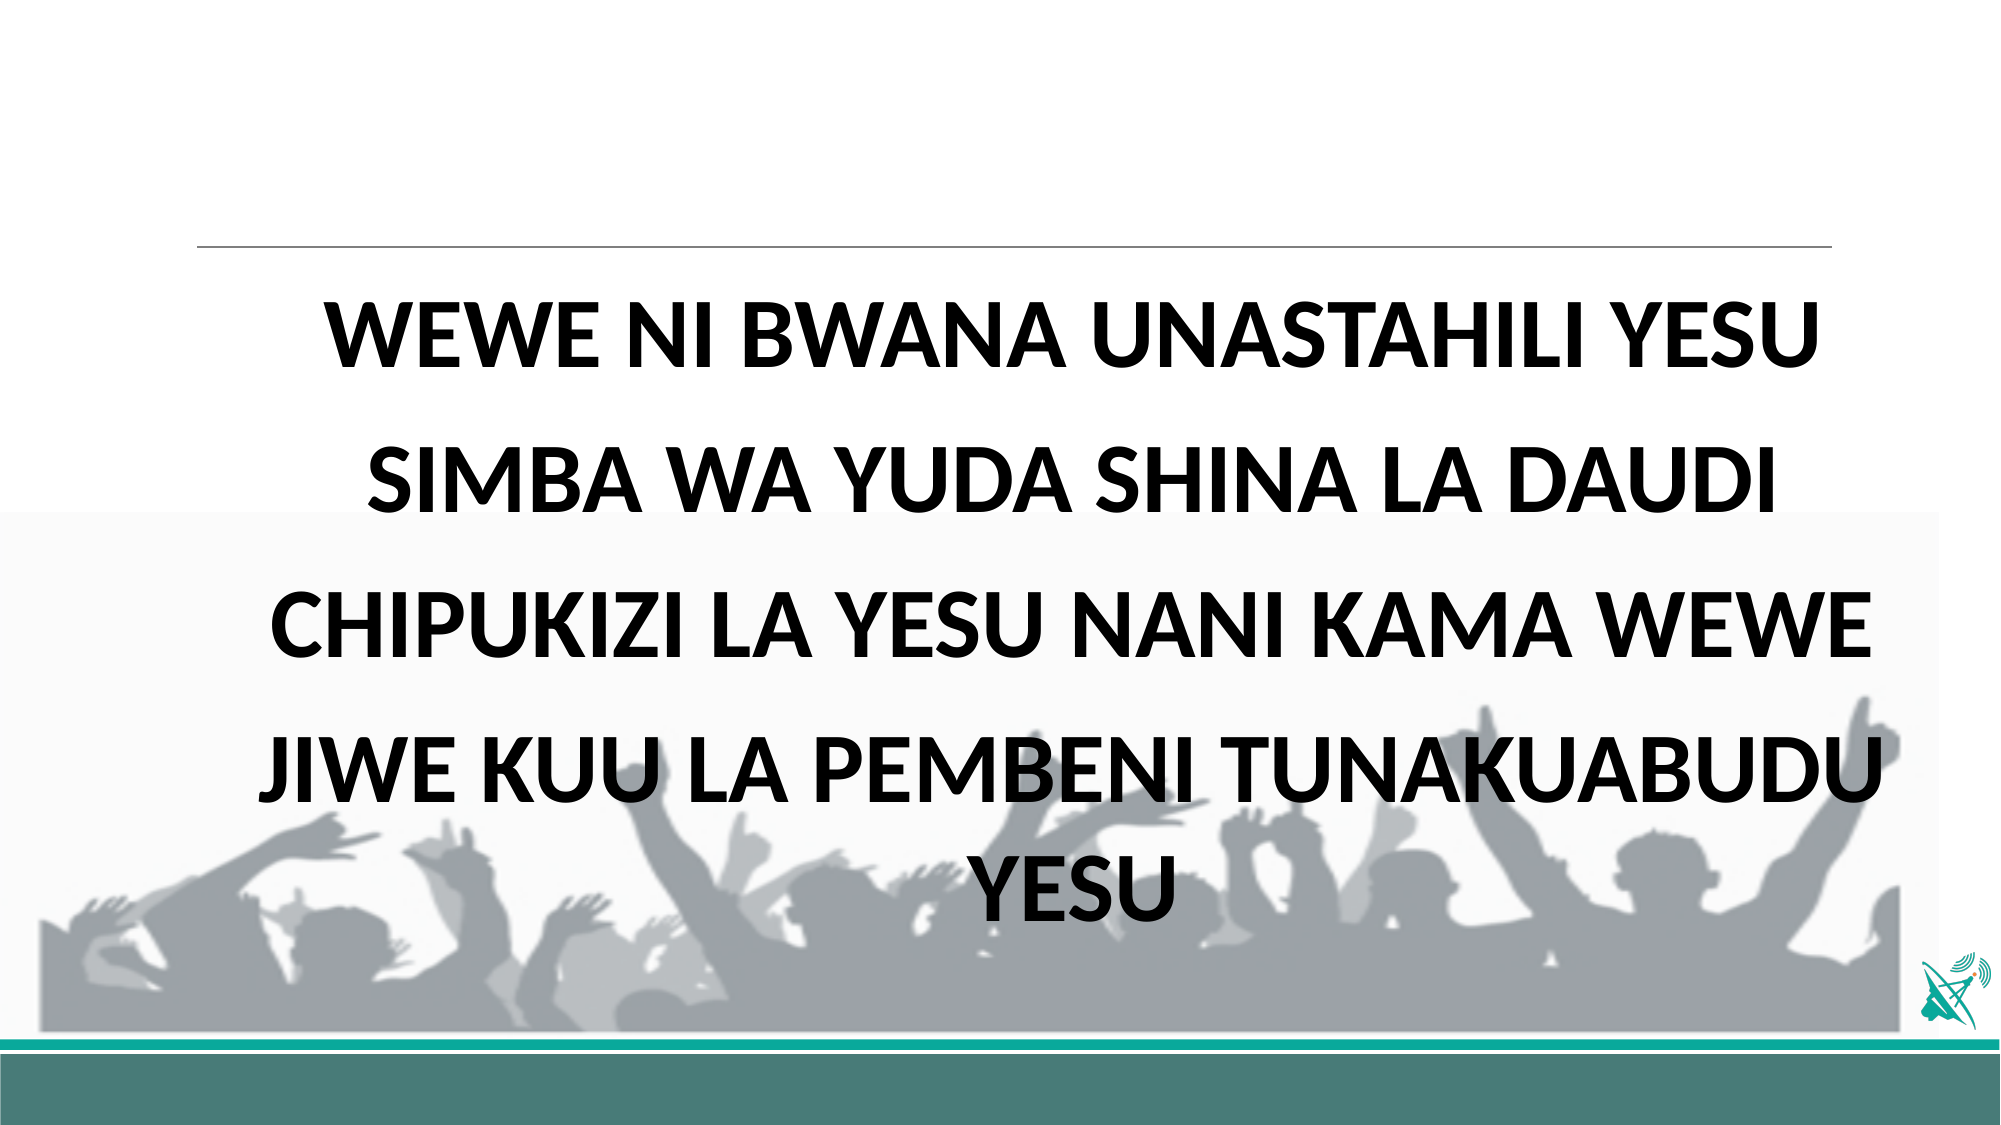

WEWE NI BWANA UNASTAHILI YESU
SIMBA WA YUDA SHINA LA DAUDI
CHIPUKIZI LA YESU NANI KAMA WEWE
JIWE KUU LA PEMBENI TUNAKUABUDU YESU